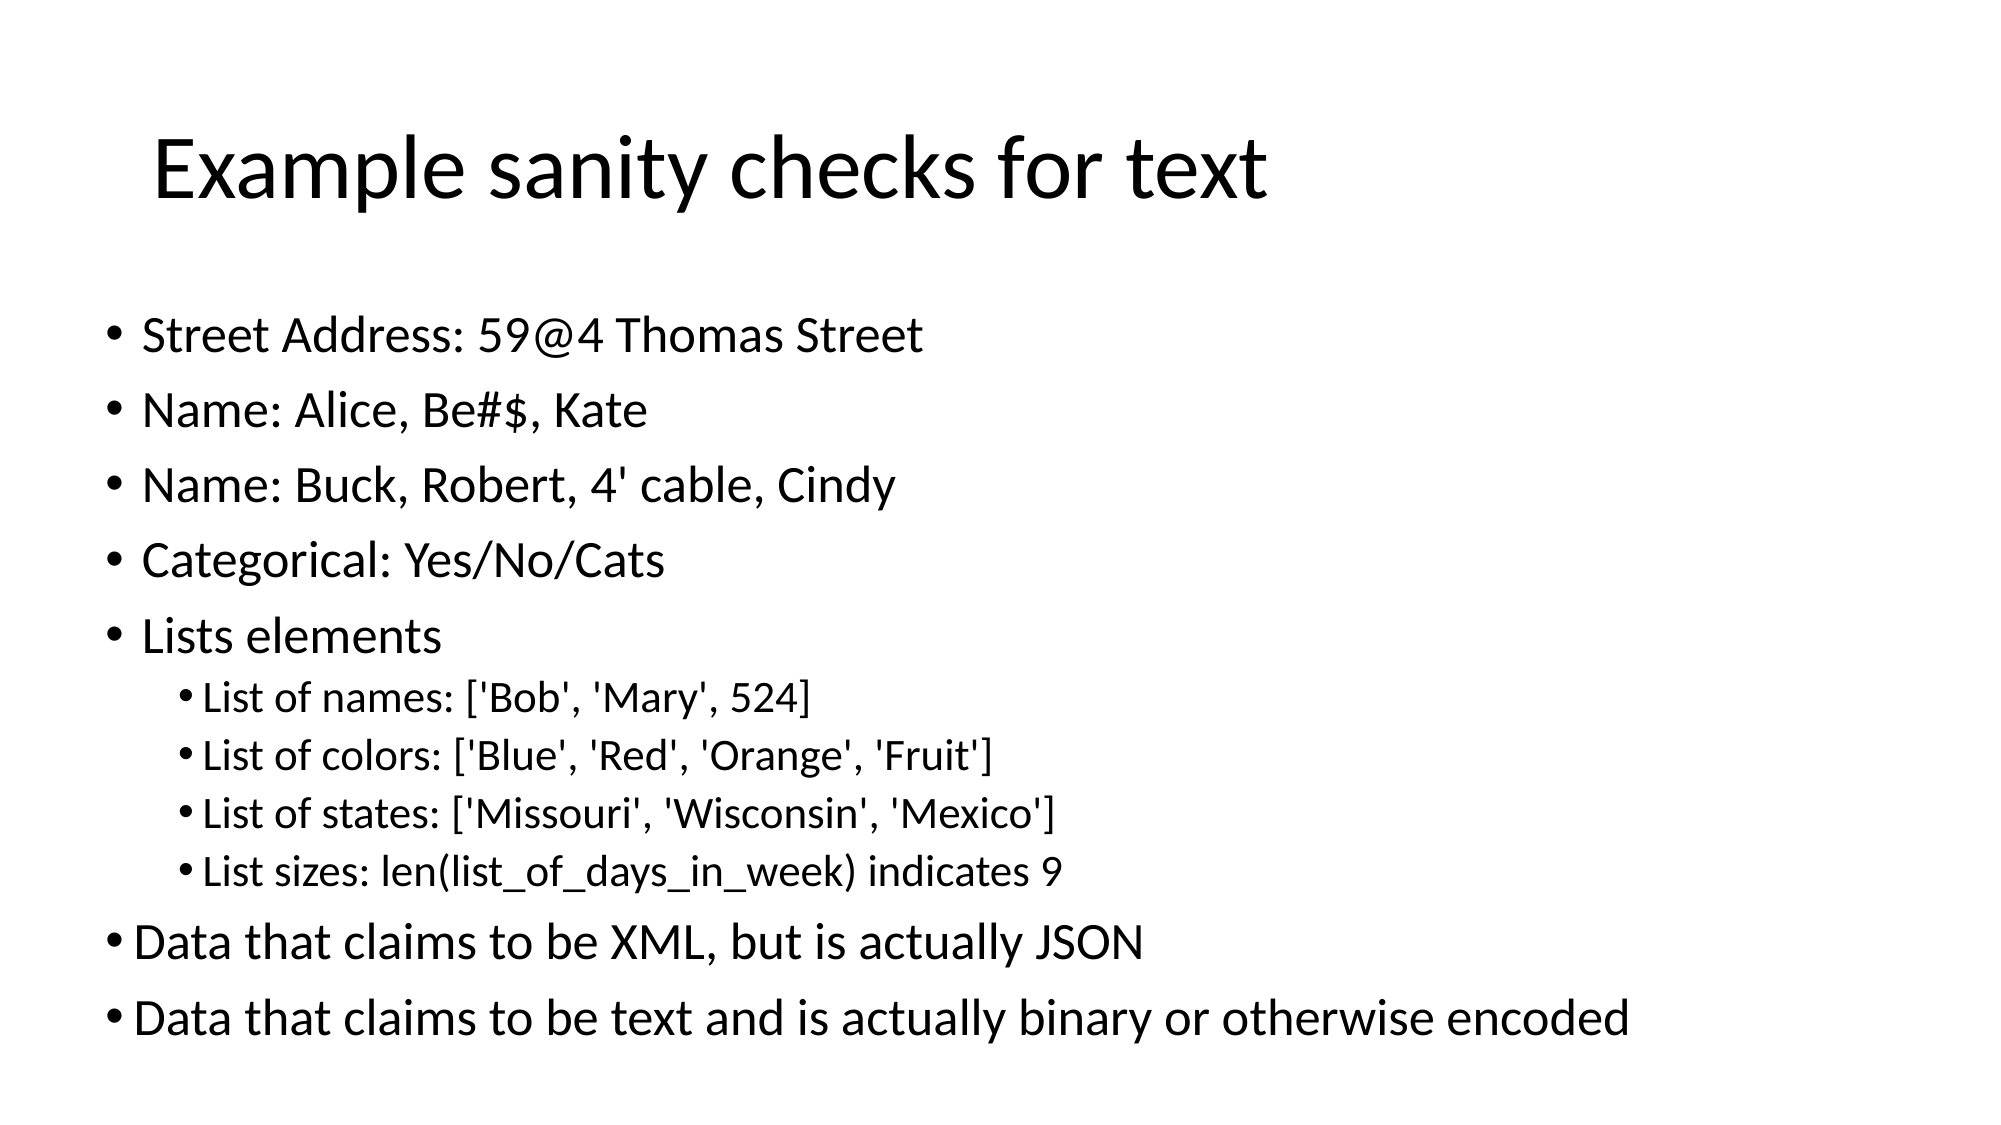

# Example sanity checks for text
Street Address: 59@4 Thomas Street
Name: Alice, Be#$, Kate
Name: Buck, Robert, 4' cable, Cindy
Categorical: Yes/No/Cats
Lists elements
 List of names: ['Bob', 'Mary', 524]
 List of colors: ['Blue', 'Red', 'Orange', 'Fruit']
 List of states: ['Missouri', 'Wisconsin', 'Mexico']
 List sizes: len(list_of_days_in_week) indicates 9
 Data that claims to be XML, but is actually JSON
 Data that claims to be text and is actually binary or otherwise encoded